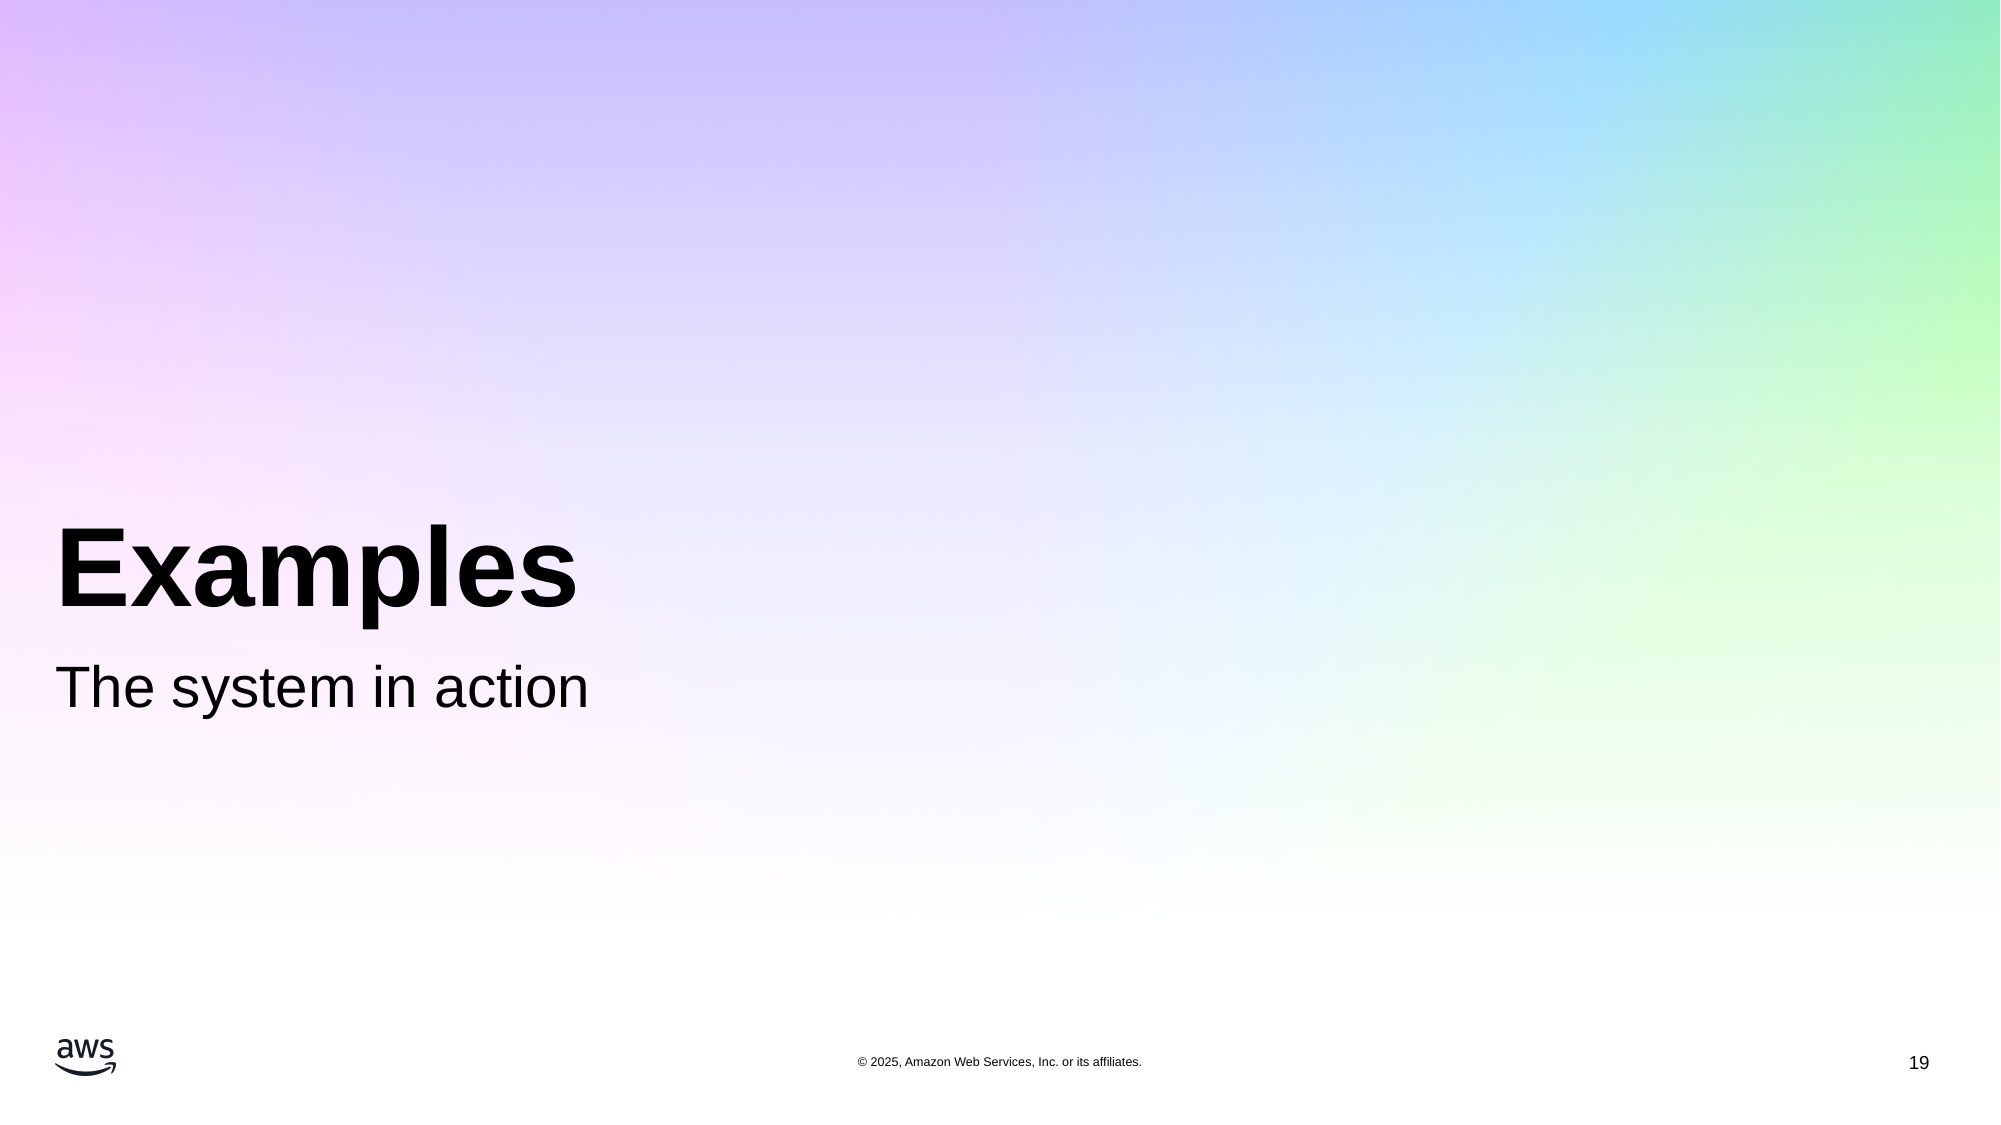

# Examples
The system in action
© 2025, Amazon Web Services, Inc. or its affiliates.
19